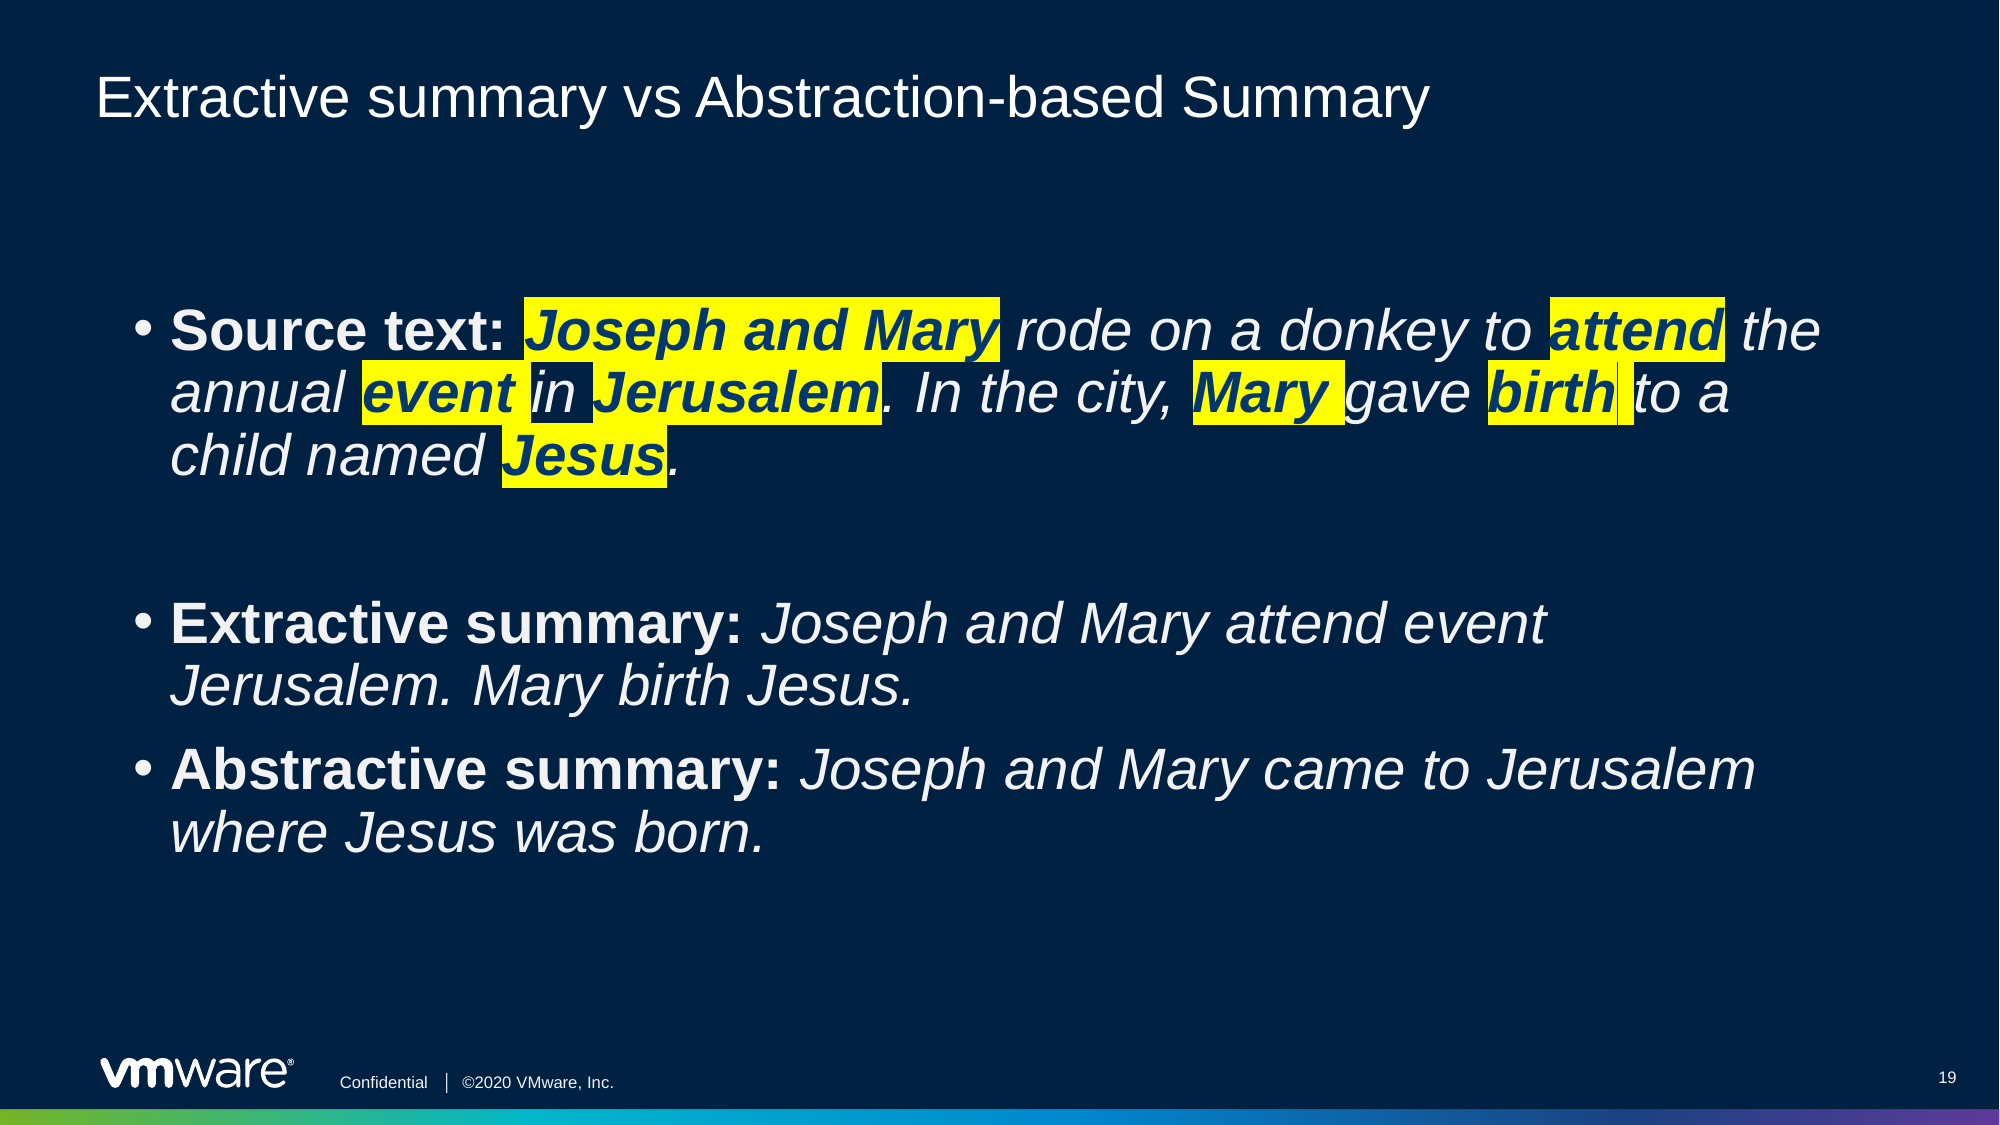

# Extractive summary vs Abstraction-based Summary
Source text: Joseph and Mary rode on a donkey to attend the annual event in Jerusalem. In the city, Mary gave birth to a child named Jesus.

Extractive summary: Joseph and Mary attend event Jerusalem. Mary birth Jesus.
Abstractive summary: Joseph and Mary came to Jerusalem where Jesus was born.